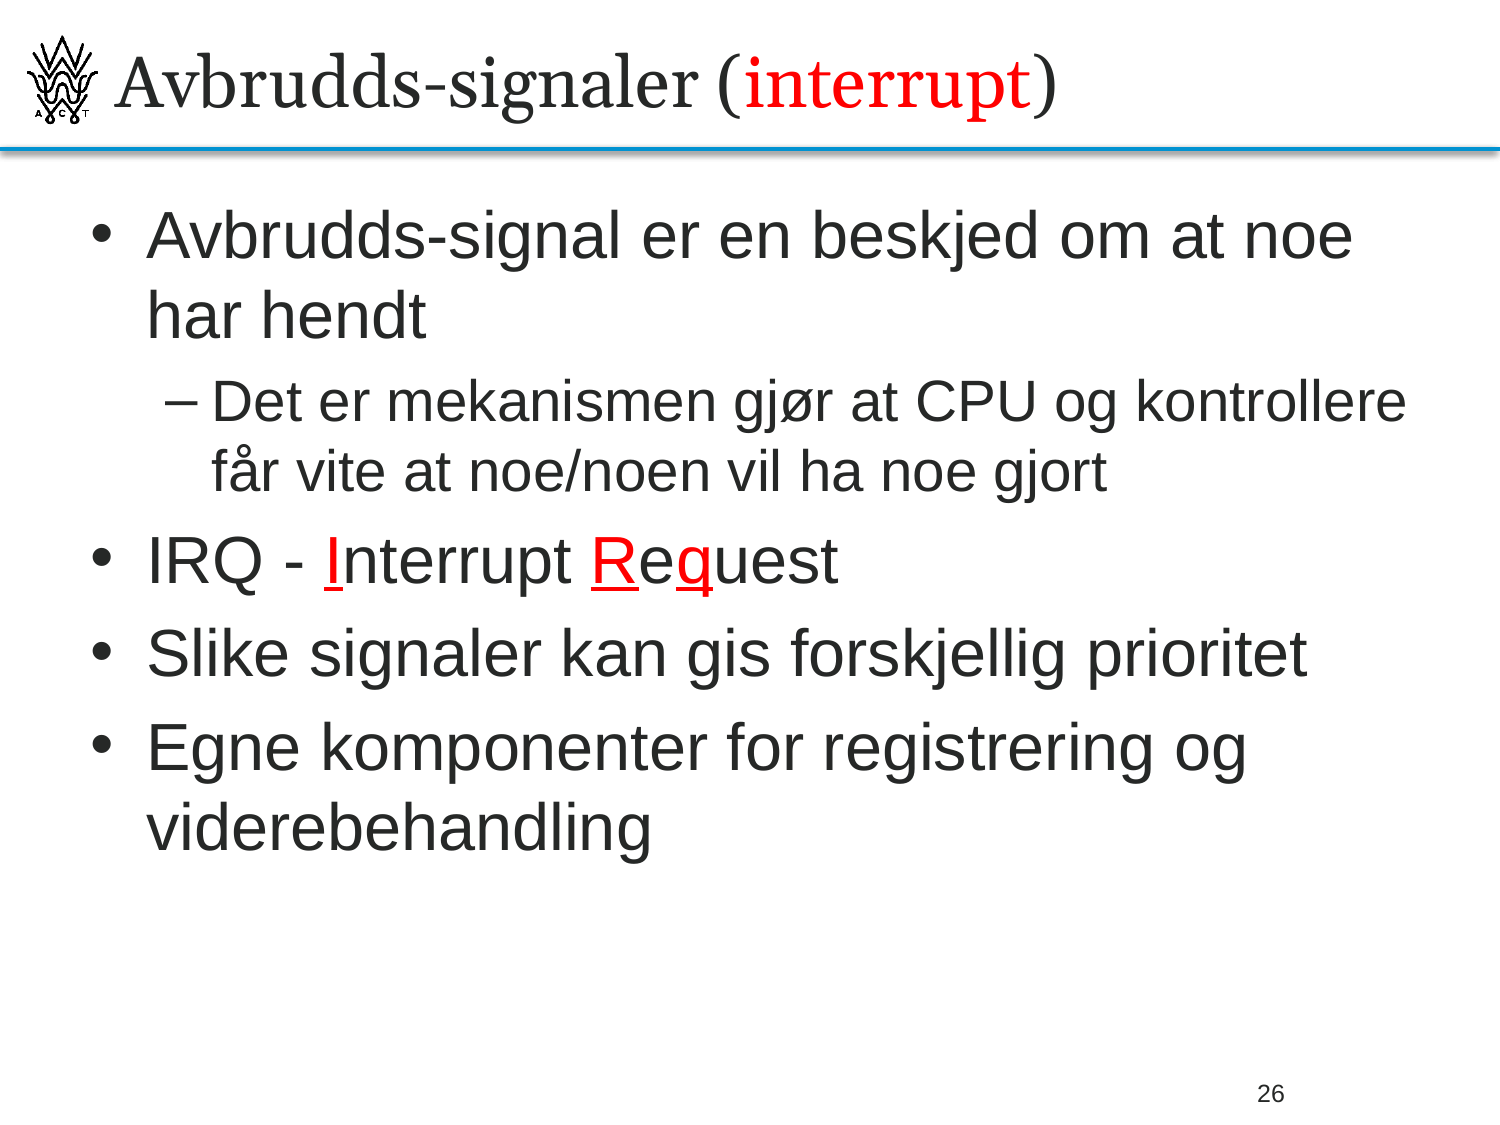

# Avbrudds-signaler (interrupt)
Avbrudds-signal er en beskjed om at noe har hendt
Det er mekanismen gjør at CPU og kontrollere får vite at noe/noen vil ha noe gjort
IRQ - Interrupt Request
Slike signaler kan gis forskjellig prioritet
Egne komponenter for registrering og viderebehandling
26.09.2013
Bjørn O. Listog -- blistog@nith.no
26